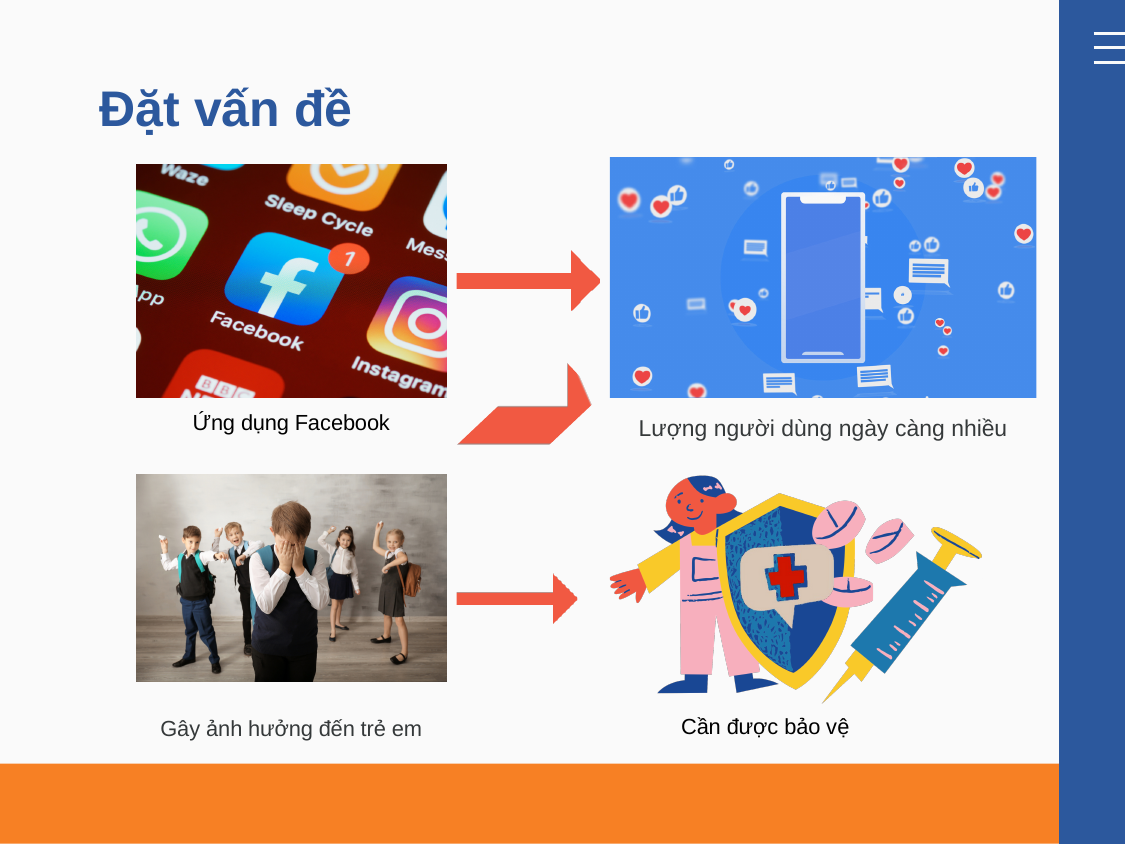

# Đặt vấn đề

Ứng dụng Facebook
Lượng người dùng ngày càng nhiều

Cần được bảo vệ
Gây ảnh hưởng đến trẻ em